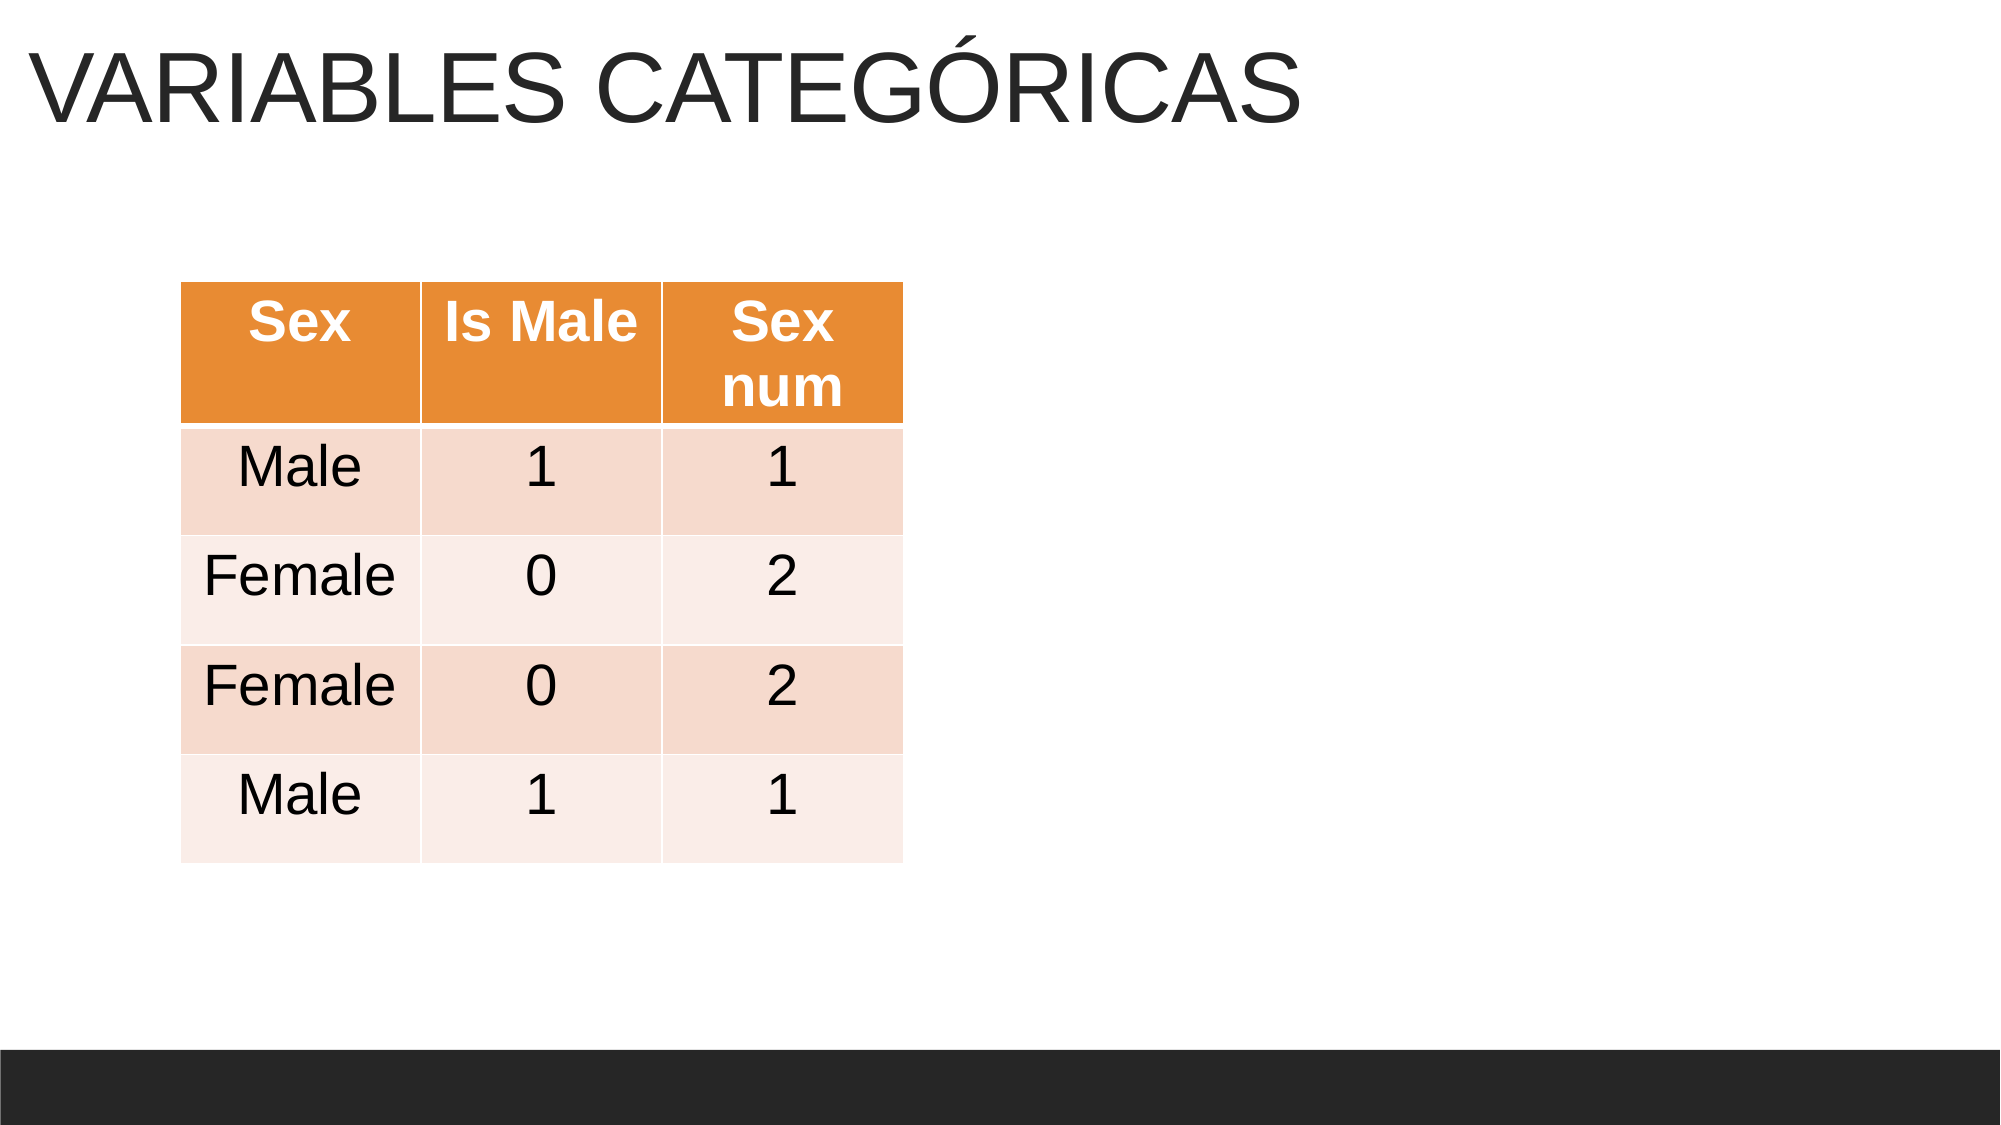

VARIABLES CATEGÓRICAS
| Sex | Is Male | Sex num |
| --- | --- | --- |
| Male | 1 | 1 |
| Female | 0 | 2 |
| Female | 0 | 2 |
| Male | 1 | 1 |